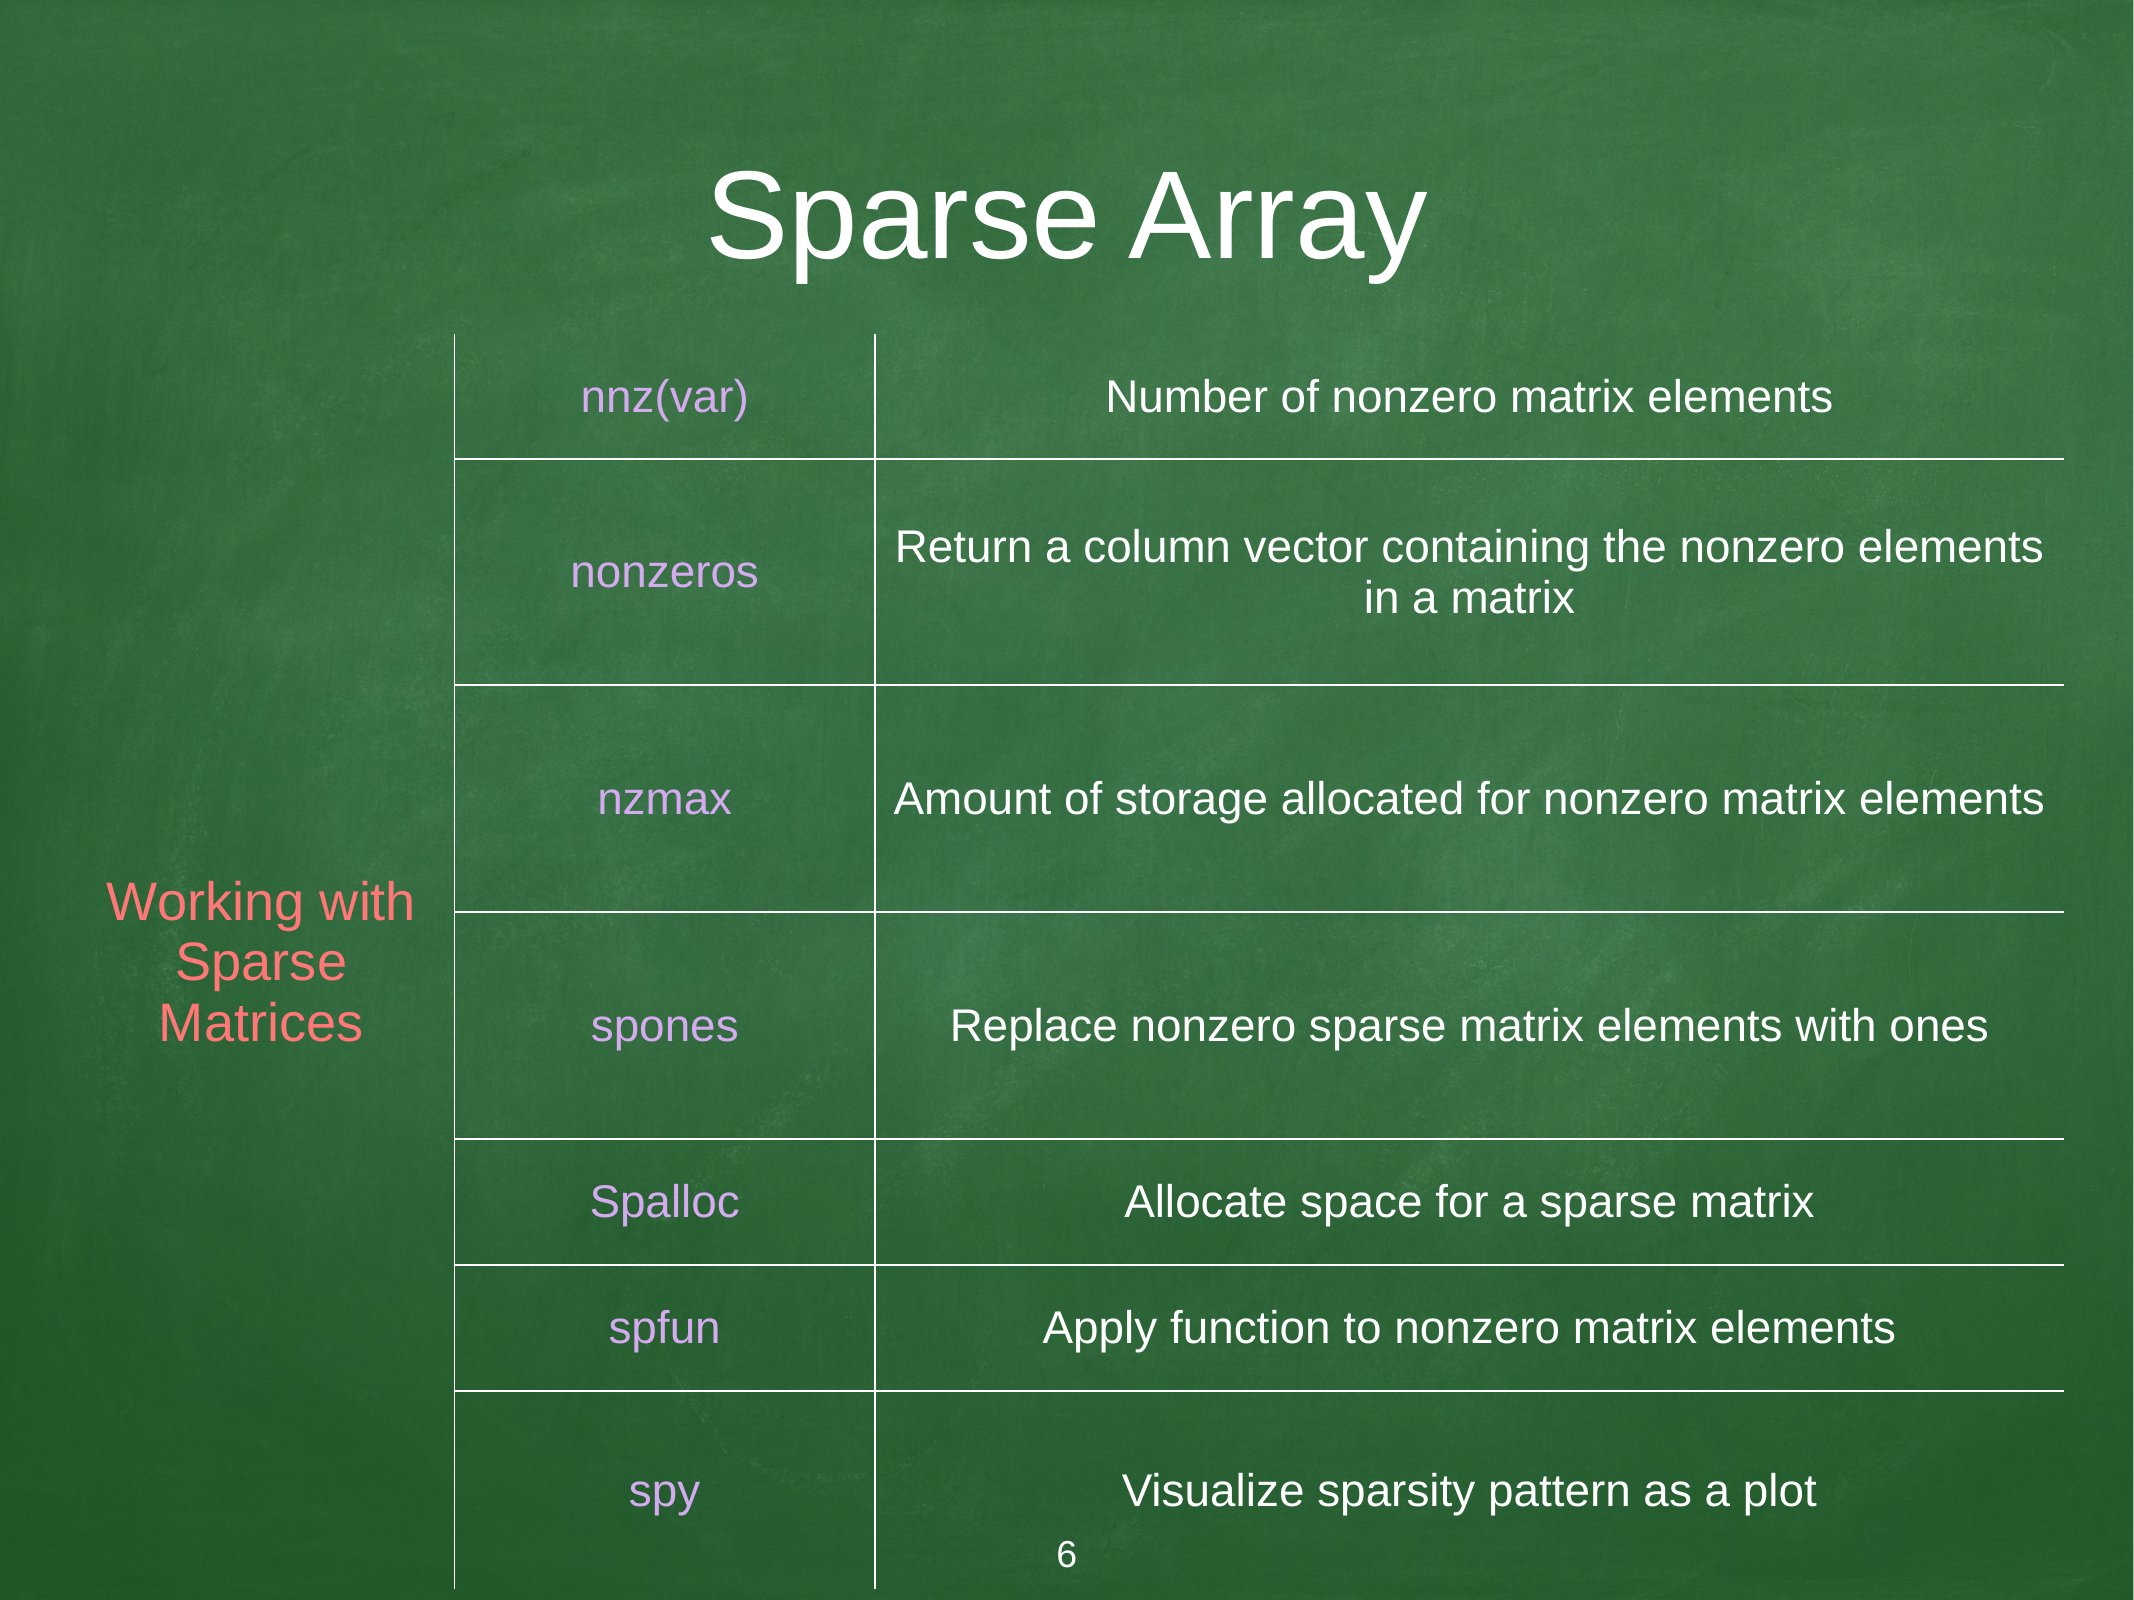

# Sparse Array
| Working with Sparse Matrices | nnz(var) | Number of nonzero matrix elements |
| --- | --- | --- |
|  | nonzeros | Return a column vector containing the nonzero elements in a matrix |
|  | nzmax | Amount of storage allocated for nonzero matrix elements |
|  | spones | Replace nonzero sparse matrix elements with ones |
|  | Spalloc | Allocate space for a sparse matrix |
|  | spfun | Apply function to nonzero matrix elements |
|  | spy | Visualize sparsity pattern as a plot |
6